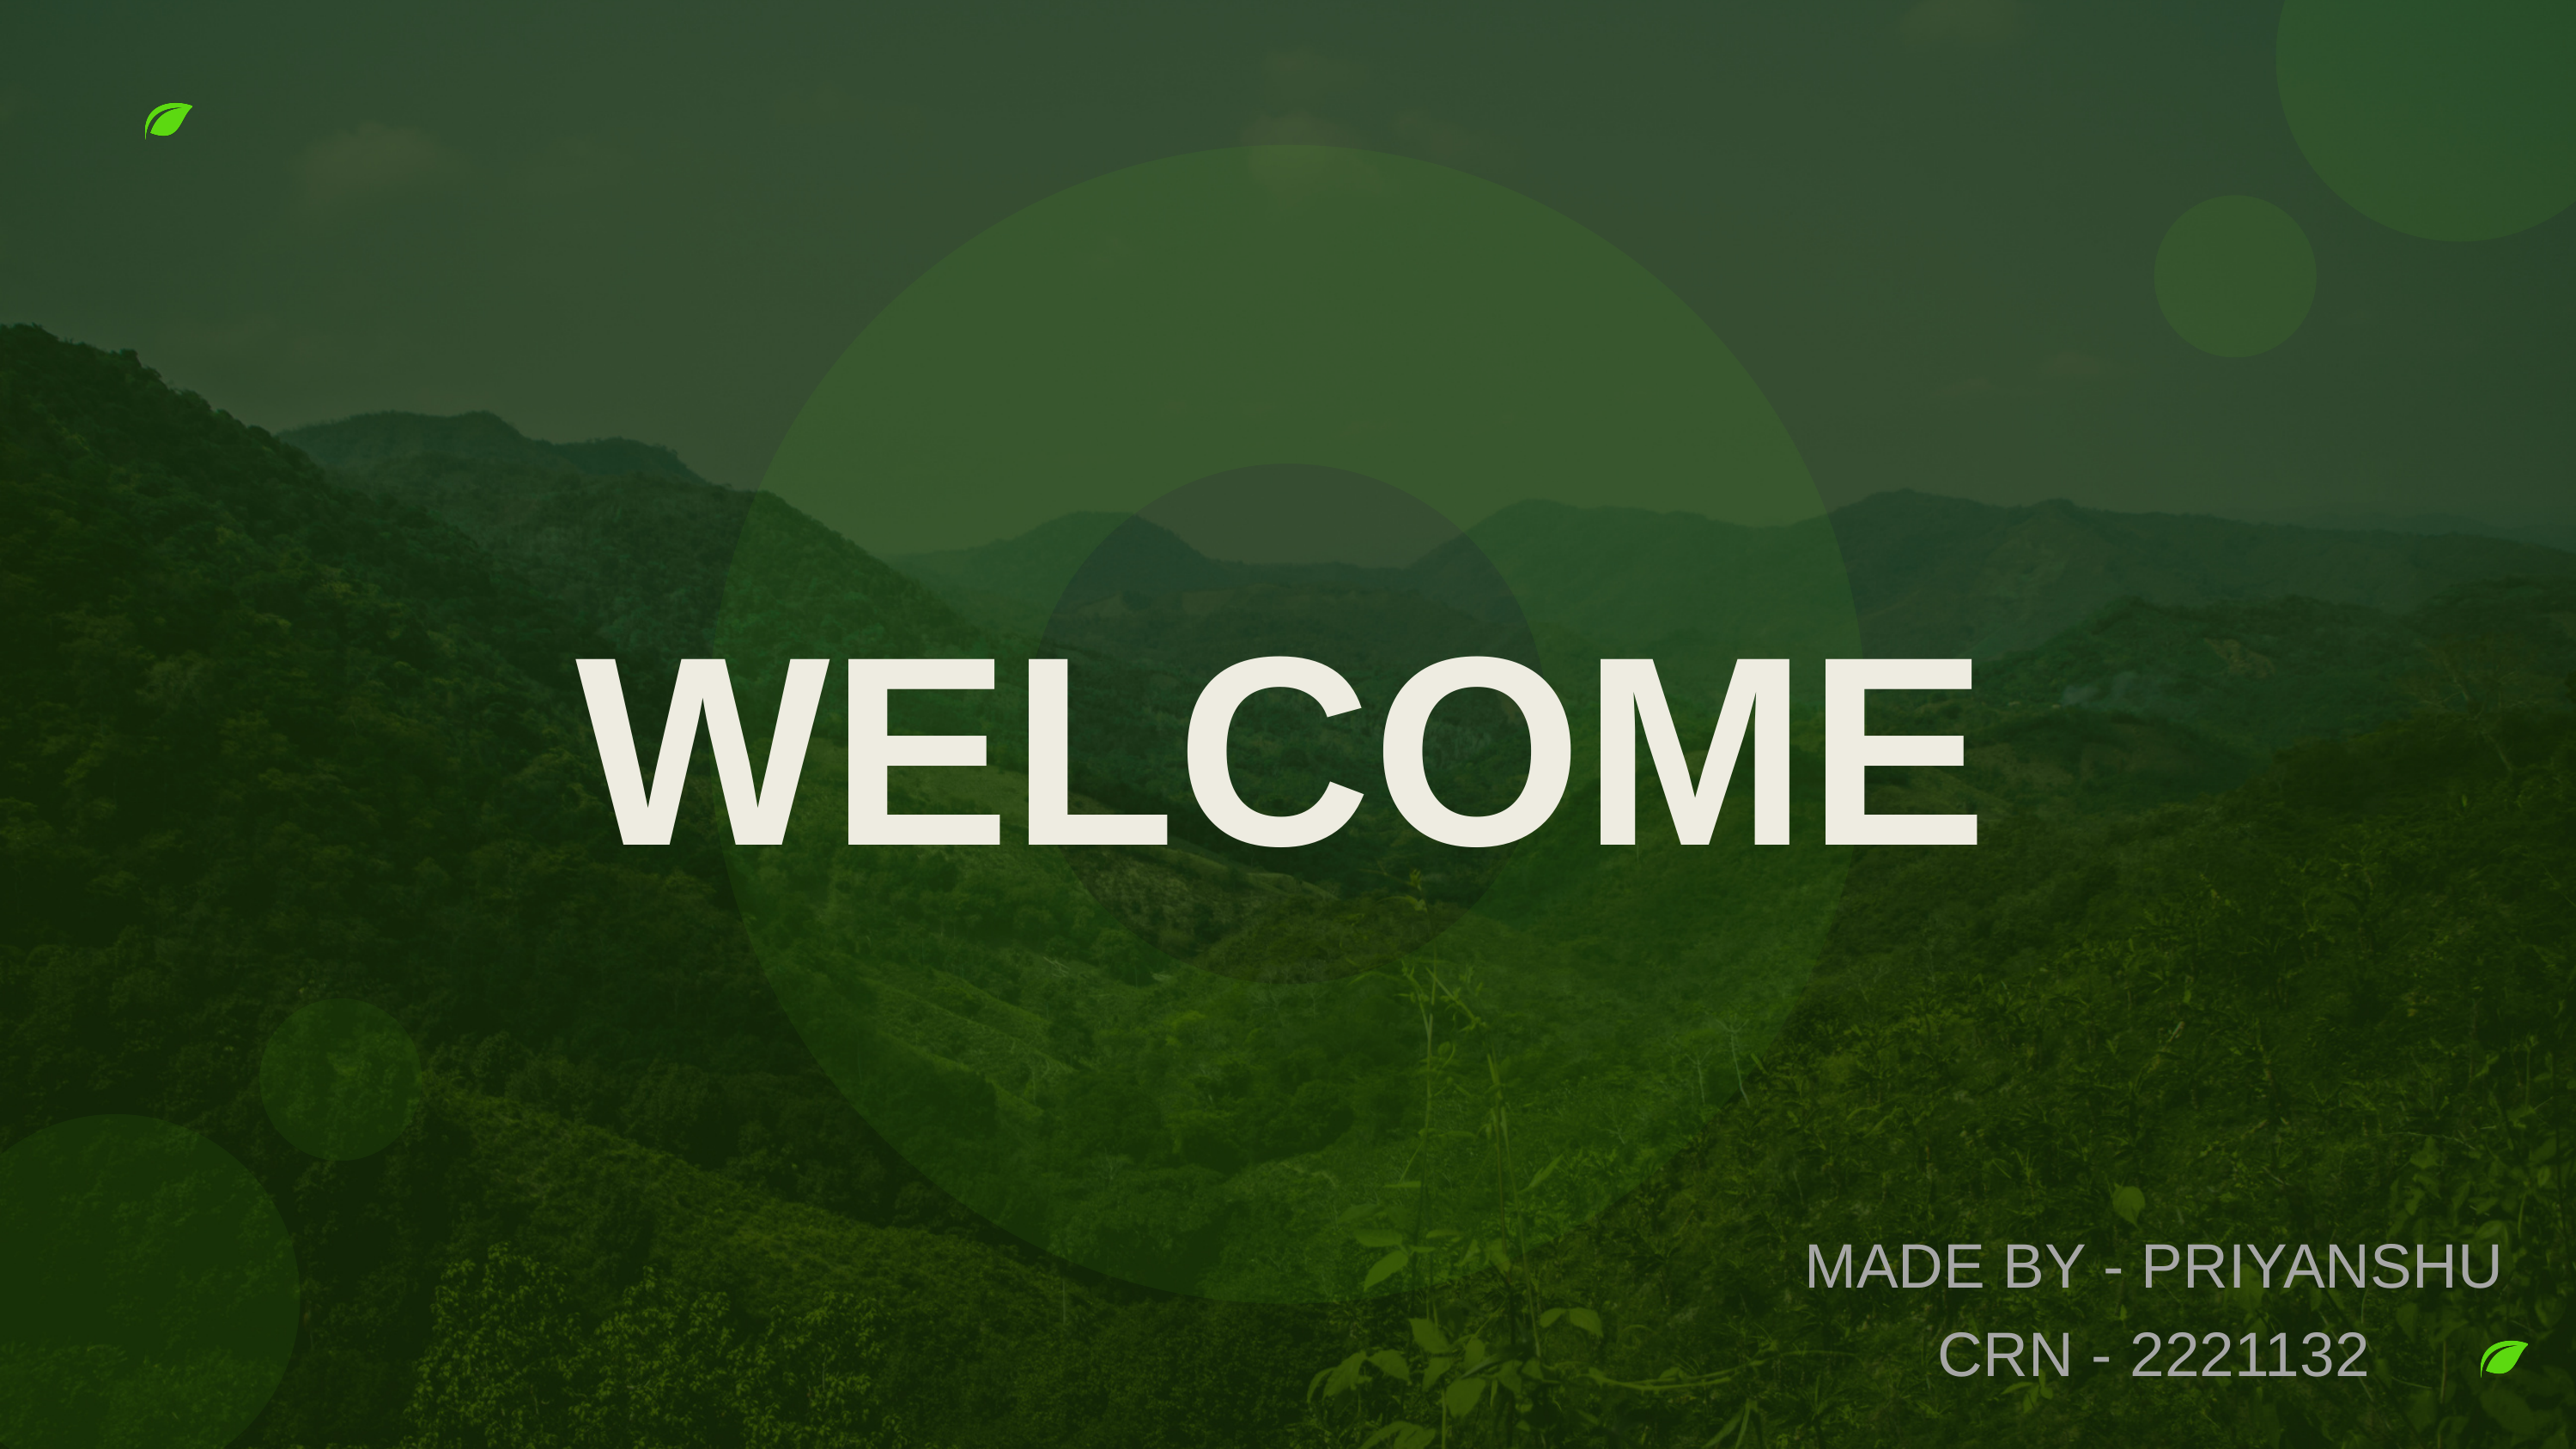

WELCOME

MADE BY - PRIYANSHU
CRN - 2221132